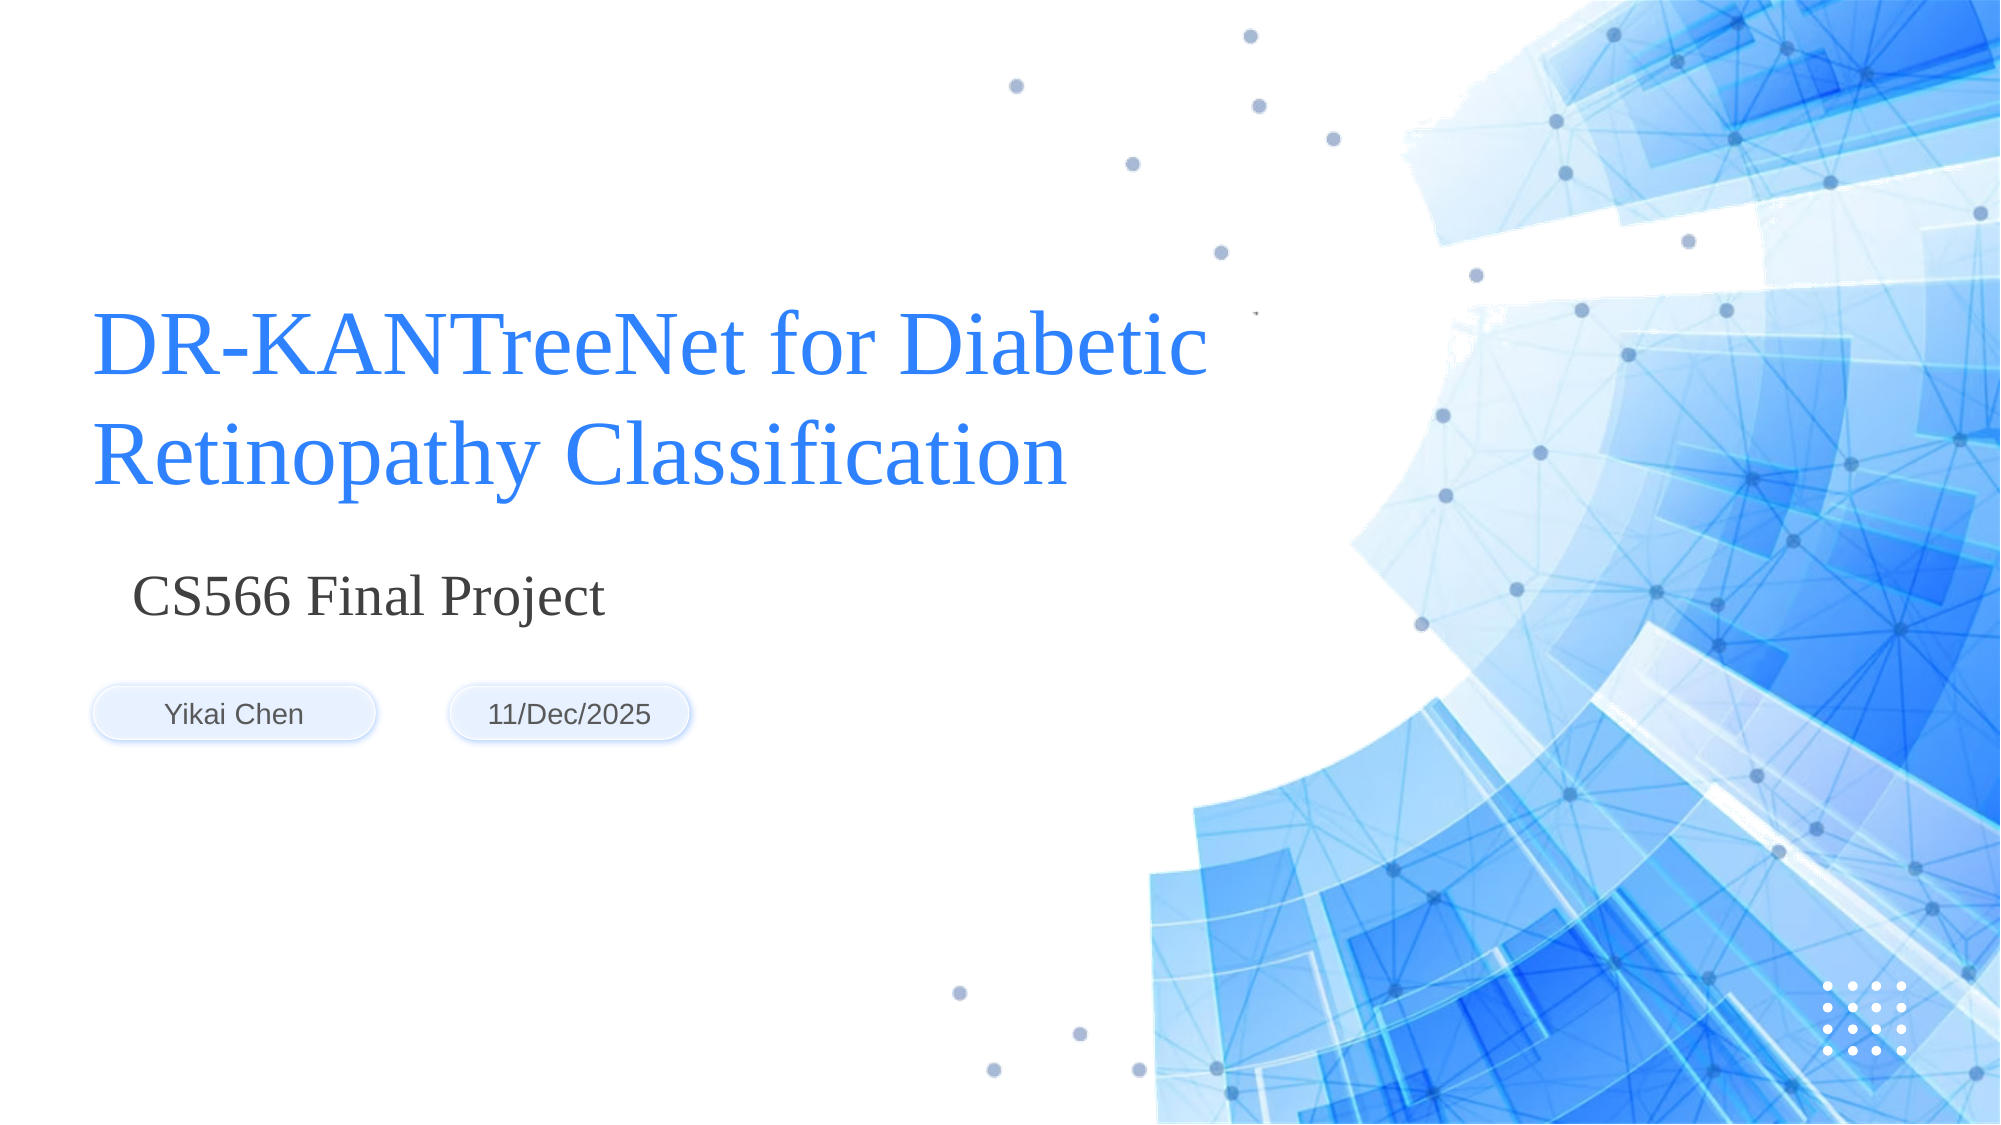

DR-KANTreeNet for Diabetic Retinopathy Classification
CS566 Final Project
Yikai Chen
11/Dec/2025